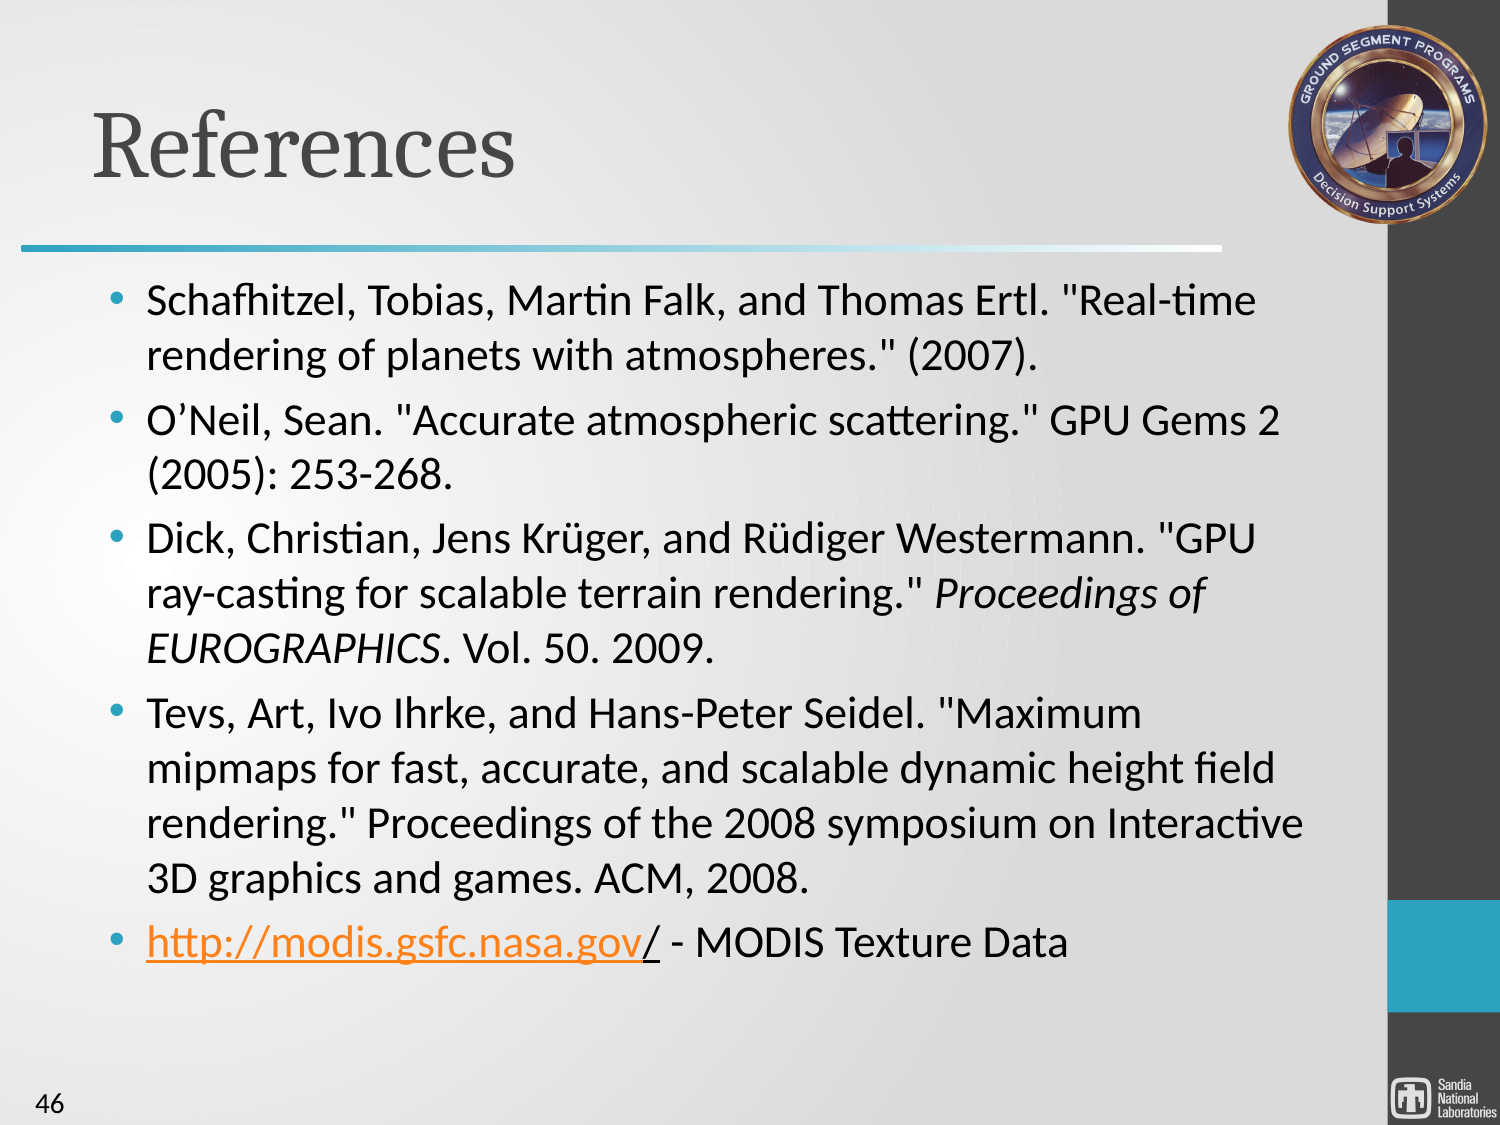

# References
Schafhitzel, Tobias, Martin Falk, and Thomas Ertl. "Real-time rendering of planets with atmospheres." (2007).
O’Neil, Sean. "Accurate atmospheric scattering." GPU Gems 2 (2005): 253-268.
Dick, Christian, Jens Krüger, and Rüdiger Westermann. "GPU ray-casting for scalable terrain rendering." Proceedings of EUROGRAPHICS. Vol. 50. 2009.
Tevs, Art, Ivo Ihrke, and Hans-Peter Seidel. "Maximum mipmaps for fast, accurate, and scalable dynamic height field rendering." Proceedings of the 2008 symposium on Interactive 3D graphics and games. ACM, 2008.
http://modis.gsfc.nasa.gov/ - MODIS Texture Data